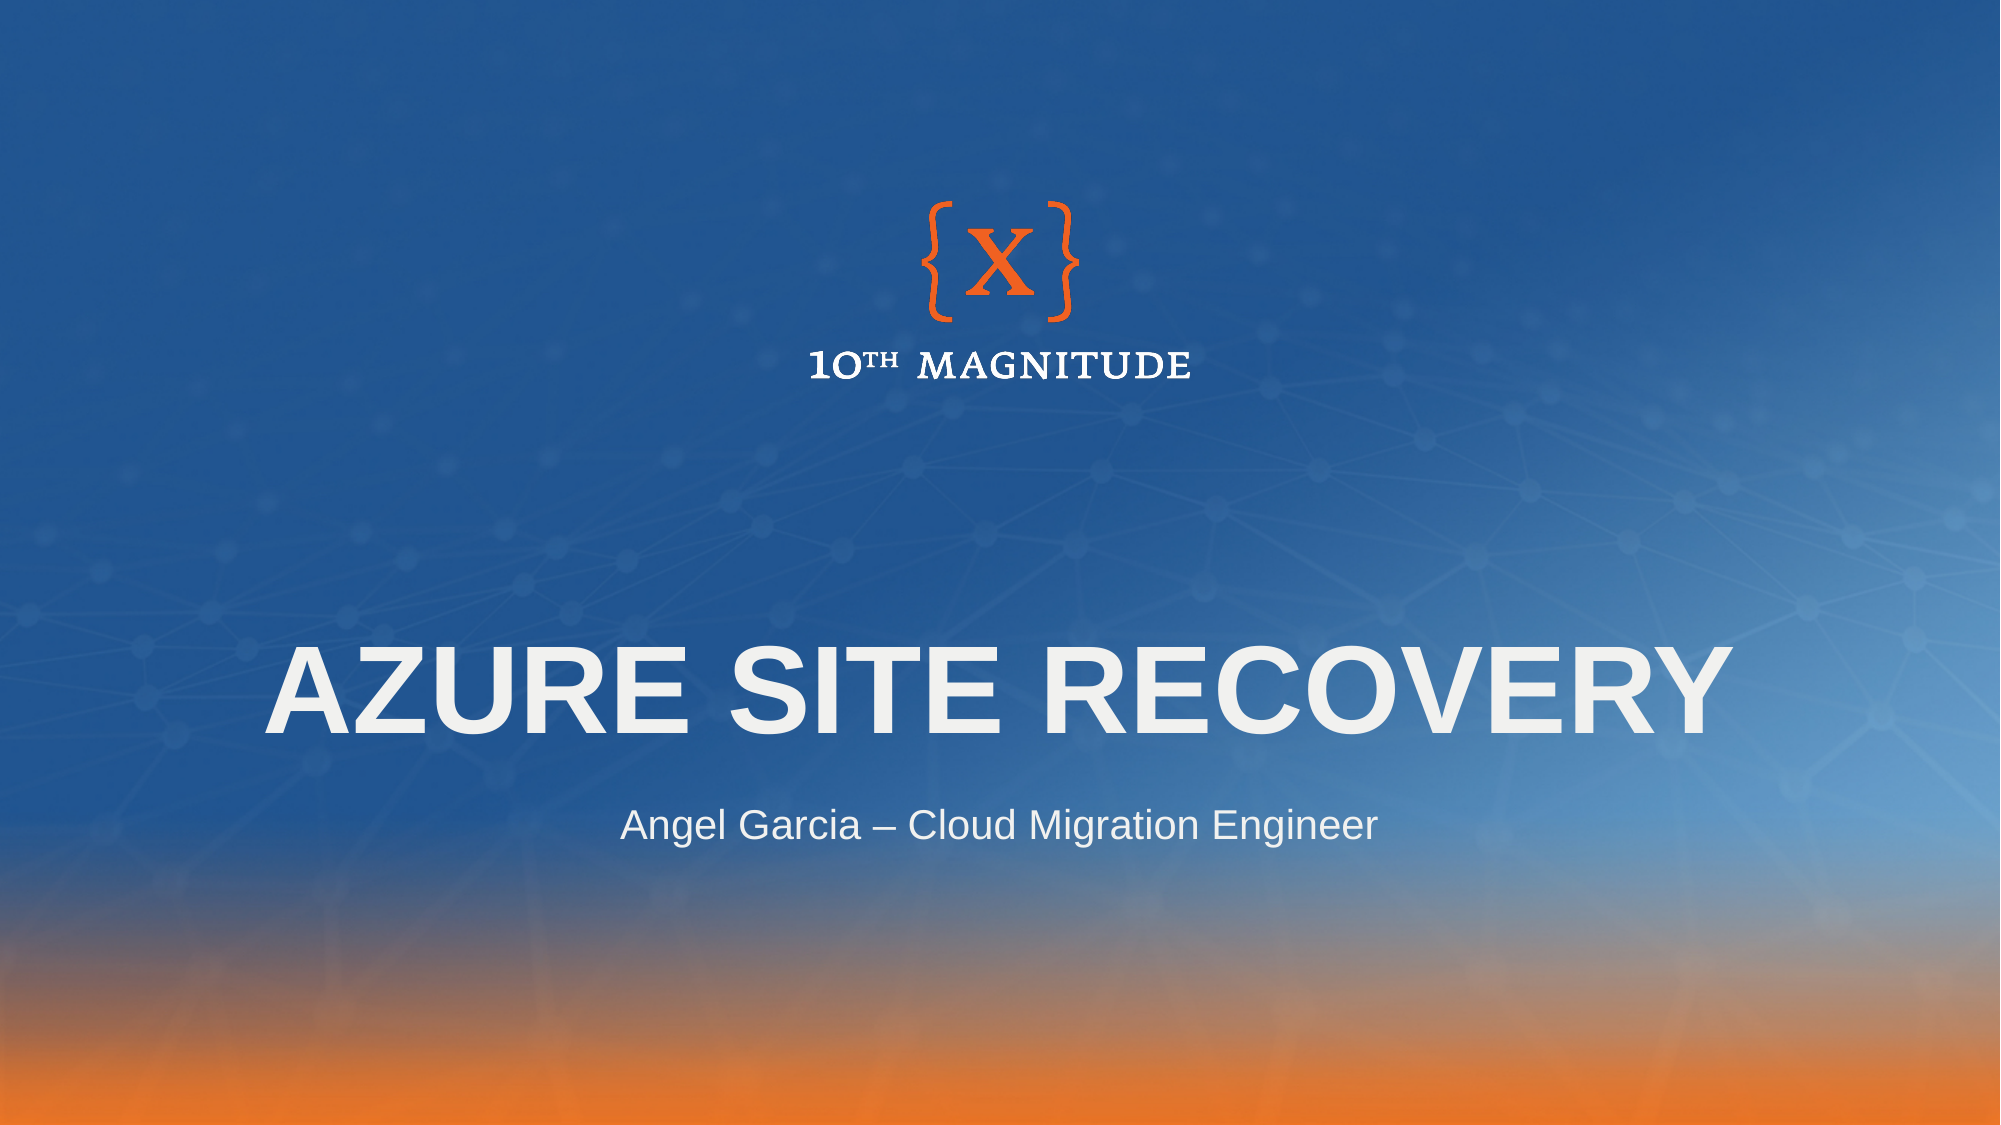

# Azure Site Recovery
Angel Garcia – Cloud Migration Engineer